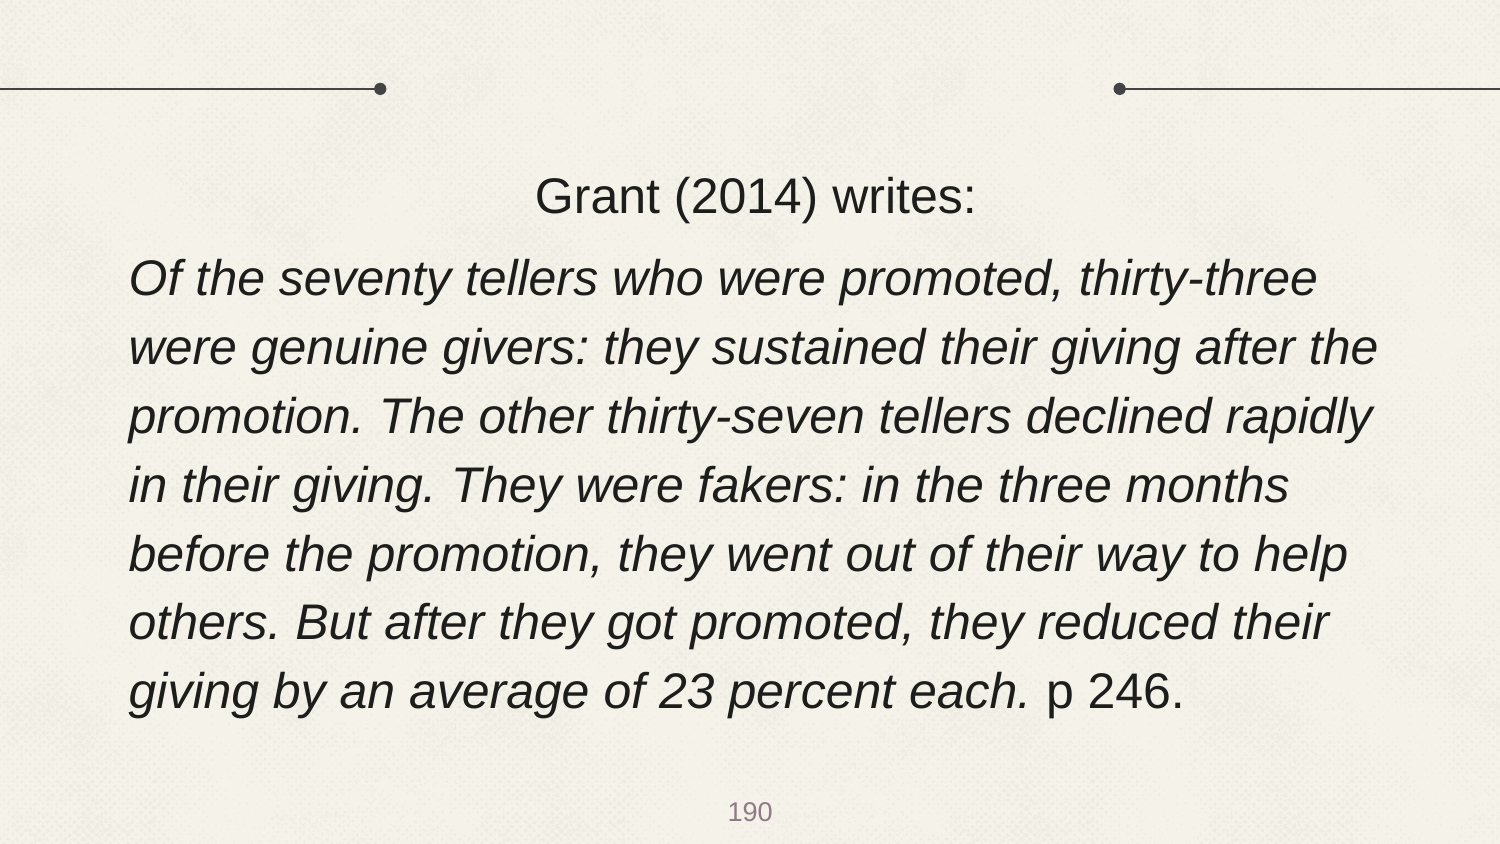

Grant (2014) writes:
Of the seventy tellers who were promoted, thirty-three were genuine givers: they sustained their giving after the promotion. The other thirty-seven tellers declined rapidly in their giving. They were fakers: in the three months before the promotion, they went out of their way to help others. But after they got promoted, they reduced their giving by an average of 23 percent each. p 246.

190